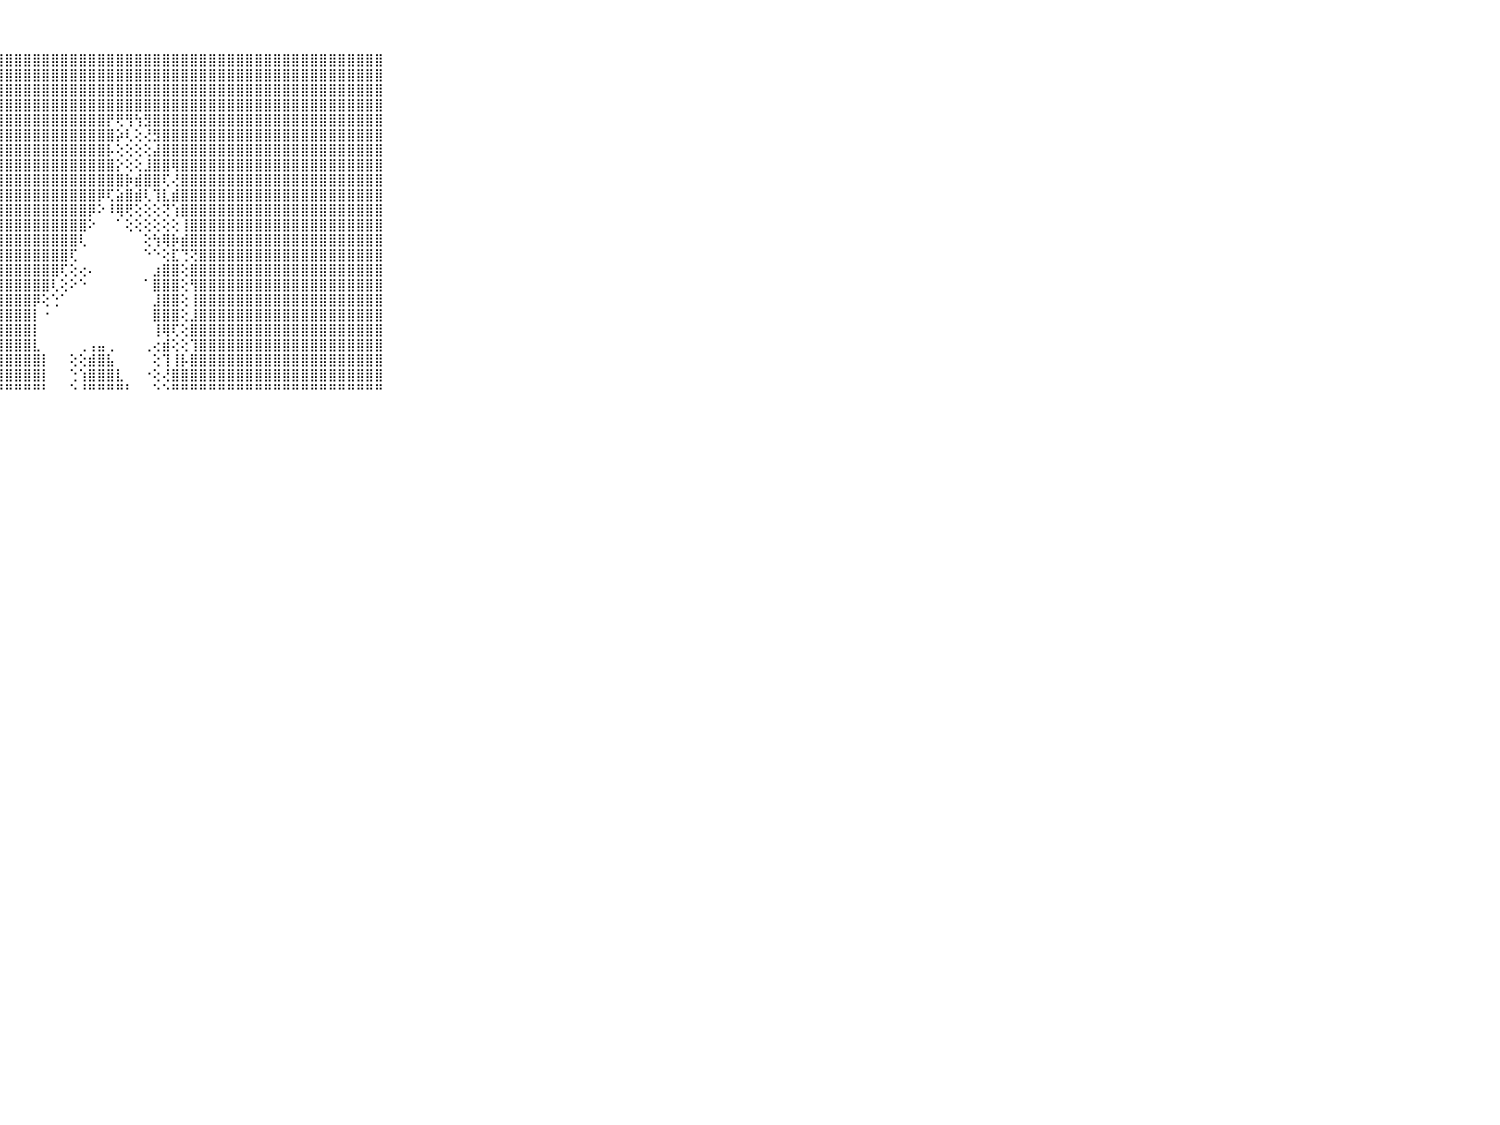

⠀⠀⠀⠀⠀⠀⠀⠀⠀⠀⠀⣿⣿⣿⣿⣿⣿⣿⣿⣿⣿⣿⣿⣿⣿⣿⣿⣿⣿⣿⣿⣿⣿⣿⣿⣿⣿⣿⣿⣿⣿⣿⣿⣿⣿⣿⣿⣿⣿⣿⣿⣿⣿⣿⣿⣿⣿⣿⣿⣿⣿⣿⣿⣿⣿⣿⣿⣿⣿⠀⠀⠀⠀⠀⠀⠀⠀⠀⠀⠀⠀
⠀⠀⠀⠀⠀⠀⠀⠀⠀⠀⠀⣿⣿⣿⣿⣿⣿⣿⣿⣿⣿⣿⣿⣿⣿⣿⣿⣿⣿⣿⣿⣿⣿⣿⣿⣿⣿⣿⣿⣿⣿⣿⣿⣿⣿⣿⣿⣿⣿⣿⣿⣿⣿⣿⣿⣿⣿⣿⣿⣿⣿⣿⣿⣿⣿⣿⣿⣿⣿⠀⠀⠀⠀⠀⠀⠀⠀⠀⠀⠀⠀
⠀⠀⠀⠀⠀⠀⠀⠀⠀⠀⠀⣿⣿⣿⣿⣿⣿⣿⣿⣿⣿⣿⣿⣿⣿⣿⣿⣿⣿⣿⣿⣿⣿⣿⣿⣿⣿⣿⣿⣿⣿⣿⣿⣿⣿⣿⣿⣿⣿⣿⣿⣿⣿⣿⣿⣿⣿⣿⣿⣿⣿⣿⣿⣿⣿⣿⣿⣿⣿⠀⠀⠀⠀⠀⠀⠀⠀⠀⠀⠀⠀
⠀⠀⠀⠀⠀⠀⠀⠀⠀⠀⠀⣿⣿⣿⣿⣿⣿⣿⣿⣿⣿⣿⣿⣿⣿⣿⣿⣿⣿⣿⣿⣿⣿⣿⣿⣿⣿⣿⣿⣿⣿⣿⣿⣿⣿⣿⣿⣿⣿⣿⣿⣿⣿⣿⣿⣿⣿⣿⣿⣿⣿⣿⣿⣿⣿⣿⣿⣿⣿⠀⠀⠀⠀⠀⠀⠀⠀⠀⠀⠀⠀
⠀⠀⠀⠀⠀⠀⠀⠀⠀⠀⠀⣿⣿⣿⣿⣿⣿⣿⣿⣿⣿⣿⣿⣿⣿⣿⣿⣿⣿⣿⣿⣿⣿⣿⣿⣿⣿⣿⣿⡟⢟⢻⢳⣻⣿⣿⣿⣿⣿⣿⣿⣿⣿⣿⣿⣿⣿⣿⣿⣿⣿⣿⣿⣿⣿⣿⣿⣿⣿⠀⠀⠀⠀⠀⠀⠀⠀⠀⠀⠀⠀
⠀⠀⠀⠀⠀⠀⠀⠀⠀⠀⠀⣿⣿⣿⣿⣿⣿⣿⣿⣿⣿⣿⣿⣿⣿⣿⣿⣿⣿⣿⣿⣿⣿⣿⣿⣿⣿⣿⣿⣿⡵⢇⢕⢜⣻⣿⣿⣿⣿⣿⣿⣿⣿⣿⣿⣿⣿⣿⣿⣿⣿⣿⣿⣿⣿⣿⣿⣿⣿⠀⠀⠀⠀⠀⠀⠀⠀⠀⠀⠀⠀
⠀⠀⠀⠀⠀⠀⠀⠀⠀⠀⠀⣿⣿⣿⣿⣿⣿⣿⣿⣿⣿⣿⣿⣿⣿⣿⣿⣿⣿⣿⣿⣿⣿⣿⣿⣿⣿⣿⣿⡧⢕⢕⢕⢕⣼⣿⣿⣿⣿⣿⣿⣿⣿⣿⣿⣿⣿⣿⣿⣿⣿⣿⣿⣿⣿⣿⣿⣿⣿⠀⠀⠀⠀⠀⠀⠀⠀⠀⠀⠀⠀
⠀⠀⠀⠀⠀⠀⠀⠀⠀⠀⠀⣿⣿⣿⣿⣿⣿⣿⣿⣿⣿⣿⣿⣿⣿⣿⣿⣿⣿⣿⣿⣿⣿⣿⣿⣿⣿⣿⣿⣿⡕⢕⢕⣸⣿⣿⢿⣿⣿⣿⣿⣿⣿⣿⣿⣿⣿⣿⣿⣿⣿⣿⣿⣿⣿⣿⣿⣿⣿⠀⠀⠀⠀⠀⠀⠀⠀⠀⠀⠀⠀
⠀⠀⠀⠀⠀⠀⠀⠀⠀⠀⠀⣿⣿⣿⣿⣿⣿⣿⣿⣿⣿⣿⣿⣿⣿⣿⣿⣿⣿⣿⣿⣿⣿⣿⣿⣿⣿⣿⣿⣿⣿⡷⣾⣿⣿⢏⢜⣿⣿⣿⣿⣿⣿⣿⣿⣿⣿⣿⣿⣿⣿⣿⣿⣿⣿⣿⣿⣿⣿⠀⠀⠀⠀⠀⠀⠀⠀⠀⠀⠀⠀
⠀⠀⠀⠀⠀⠀⠀⠀⠀⠀⠀⣿⣿⣿⣿⣿⣿⣿⣿⣿⣿⣿⣿⣿⣿⣿⣿⣿⣿⣿⣿⣿⣿⣿⣿⣿⣿⣿⡿⢏⣵⣿⣾⢇⢹⣇⣾⣿⣿⣿⣿⣿⣿⣿⣿⣿⣿⣿⣿⣿⣿⣿⣿⣿⣿⣿⣿⣿⣿⠀⠀⠀⠀⠀⠀⠀⠀⠀⠀⠀⠀
⠀⠀⠀⠀⠀⠀⠀⠀⠀⠀⠀⣿⣿⣿⣿⣿⣿⣿⣿⣿⣿⣿⣿⣿⣿⣿⣿⣿⣿⣿⣿⣿⣿⣿⣿⣿⣿⡿⠕⠸⢿⢟⢕⢕⢕⢝⢱⣿⣿⣿⣿⣿⣿⣿⣿⣿⣿⣿⣿⣿⣿⣿⣿⣿⣿⣿⣿⣿⣿⠀⠀⠀⠀⠀⠀⠀⠀⠀⠀⠀⠀
⠀⠀⠀⠀⠀⠀⠀⠀⠀⠀⠀⣿⣿⣿⣿⣿⣿⣿⣿⣿⣿⣿⣿⣿⣿⣿⣿⣿⣿⣿⣿⣿⣿⣿⣿⣿⣿⠕⠀⠀⠁⢕⢕⢕⢕⢕⢕⢸⣿⣿⣿⣿⣿⣿⣿⣿⣿⣿⣿⣿⣿⣿⣿⣿⣿⣿⣿⣿⣿⠀⠀⠀⠀⠀⠀⠀⠀⠀⠀⠀⠀
⠀⠀⠀⠀⠀⠀⠀⠀⠀⠀⠀⣿⣿⣿⣿⣿⣿⣿⣿⣿⣿⣿⣿⣿⣿⣿⣿⣿⣿⣿⣿⣿⣿⣿⣿⣿⢇⠀⠀⠀⠀⠀⠀⢕⢳⢿⡷⣾⣿⣿⣿⣿⣿⣿⣿⣿⣿⣿⣿⣿⣿⣿⣿⣿⣿⣿⣿⣿⣿⠀⠀⠀⠀⠀⠀⠀⠀⠀⠀⠀⠀
⠀⠀⠀⠀⠀⠀⠀⠀⠀⠀⠀⣿⣿⣿⣿⣿⣿⣿⣿⣿⣿⣿⣿⣿⣿⣿⣿⣿⣿⣿⣿⣿⣿⣿⣿⢏⠀⠀⠀⠀⠀⠀⠀⠑⠑⢕⣏⢙⢝⣿⣿⣿⣿⣿⣿⣿⣿⣿⣿⣿⣿⣿⣿⣿⣿⣿⣿⣿⣿⠀⠀⠀⠀⠀⠀⠀⠀⠀⠀⠀⠀
⠀⠀⠀⠀⠀⠀⠀⠀⠀⠀⠀⣿⣿⣿⣿⣿⣿⣿⣿⣿⣿⣿⣿⣿⣿⣿⣿⣿⣿⣿⣿⣿⣿⣿⢏⢕⢔⠄⠀⠀⠀⠀⠀⠀⣰⣿⣿⢕⣿⣿⣿⣿⣿⣿⣿⣿⣿⣿⣿⣿⣿⣿⣿⣿⣿⣿⣿⣿⣿⠀⠀⠀⠀⠀⠀⠀⠀⠀⠀⠀⠀
⠀⠀⠀⠀⠀⠀⠀⠀⠀⠀⠀⣿⣿⣿⣿⣿⣿⣿⣿⣿⣿⣿⣿⣿⣿⣿⣿⣿⣿⣿⣿⣿⣿⢇⢕⠕⠑⠀⠀⠀⠀⠀⠀⠁⣿⣿⣿⢕⢻⣿⣿⣿⣿⣿⣿⣿⣿⣿⣿⣿⣿⣿⣿⣿⣿⣿⣿⣿⣿⠀⠀⠀⠀⠀⠀⠀⠀⠀⠀⠀⠀
⠀⠀⠀⠀⠀⠀⠀⠀⠀⠀⠀⣿⣿⣿⣿⣿⣿⣿⣿⣿⣿⣿⣿⣿⣿⣿⣿⣿⣿⣿⣿⡿⢕⢑⠁⠀⠀⠀⠀⠀⠀⠀⠀⠀⣸⣿⣿⢕⢸⣿⣿⣿⣿⣿⣿⣿⣿⣿⣿⣿⣿⣿⣿⣿⣿⣿⣿⣿⣿⠀⠀⠀⠀⠀⠀⠀⠀⠀⠀⠀⠀
⠀⠀⠀⠀⠀⠀⠀⠀⠀⠀⠀⣿⣿⣿⣿⣿⣿⣿⣿⣿⣿⣿⣿⣿⣿⣿⣿⣿⣿⣿⣿⡇⠐⠀⠀⠀⠀⠀⠀⠀⠀⠀⠀⠀⣿⣿⣿⢕⣸⣿⣿⣿⣿⣿⣿⣿⣿⣿⣿⣿⣿⣿⣿⣿⣿⣿⣿⣿⣿⠀⠀⠀⠀⠀⠀⠀⠀⠀⠀⠀⠀
⠀⠀⠀⠀⠀⠀⠀⠀⠀⠀⠀⣿⣿⣿⣿⣿⣿⣿⣿⣿⣿⣿⣿⣿⣿⣿⣿⣿⣿⣿⣿⡇⠀⠀⠀⠀⠀⠀⠀⠀⠀⠀⠀⠀⢸⢿⢏⢕⣿⣿⣿⣿⣿⣿⣿⣿⣿⣿⣿⣿⣿⣿⣿⣿⣿⣿⣿⣿⣿⠀⠀⠀⠀⠀⠀⠀⠀⠀⠀⠀⠀
⠀⠀⠀⠀⠀⠀⠀⠀⠀⠀⠀⣿⣿⣿⣿⣿⣿⣿⣿⣿⣿⣿⣿⣿⣿⣿⣿⣿⣿⣿⣿⣇⠀⠀⠀⠀⢀⢠⣤⢀⠀⠀⠀⢀⢔⣾⢕⢕⢹⣿⣿⣿⣿⣿⣿⣿⣿⣿⣿⣿⣿⣿⣿⣿⣿⣿⣿⣿⣿⠀⠀⠀⠀⠀⠀⠀⠀⠀⠀⠀⠀
⠀⠀⠀⠀⠀⠀⠀⠀⠀⠀⠀⣿⣿⣿⣿⣿⣿⣿⣿⣿⣿⣿⣿⣿⣿⣿⣿⣿⣿⣿⣿⣿⡇⠀⠀⢕⢕⣾⣿⣧⠀⠀⠀⠀⢕⢹⢸⡧⣿⣿⣿⣿⣿⣿⣿⣿⣿⣿⣿⣿⣿⣿⣿⣿⣿⣿⣿⣿⣿⠀⠀⠀⠀⠀⠀⠀⠀⠀⠀⠀⠀
⠀⠀⠀⠀⠀⠀⠀⠀⠀⠀⠀⣿⣿⣿⣿⣿⣿⣿⣿⣿⣿⣿⣿⣿⣿⣿⣿⣿⣿⣿⣿⣿⡇⠀⠀⢑⢱⣿⣿⣿⣇⠀⠀⠐⢕⢜⣿⣿⣿⣿⣿⣿⣿⣿⣿⣿⣿⣿⣿⣿⣿⣿⣿⣿⣿⣿⣿⣿⣿⠀⠀⠀⠀⠀⠀⠀⠀⠀⠀⠀⠀
⠀⠀⠀⠀⠀⠀⠀⠀⠀⠀⠀⠛⠛⠛⠛⠛⠛⠛⠛⠛⠛⠛⠛⠛⠛⠛⠛⠛⠛⠛⠛⠛⠃⠀⠀⠑⠘⠛⠛⠛⠛⠃⠀⠀⠑⠑⠛⠛⠛⠛⠛⠛⠛⠛⠛⠛⠛⠛⠛⠛⠛⠛⠛⠛⠛⠛⠛⠛⠛⠀⠀⠀⠀⠀⠀⠀⠀⠀⠀⠀⠀